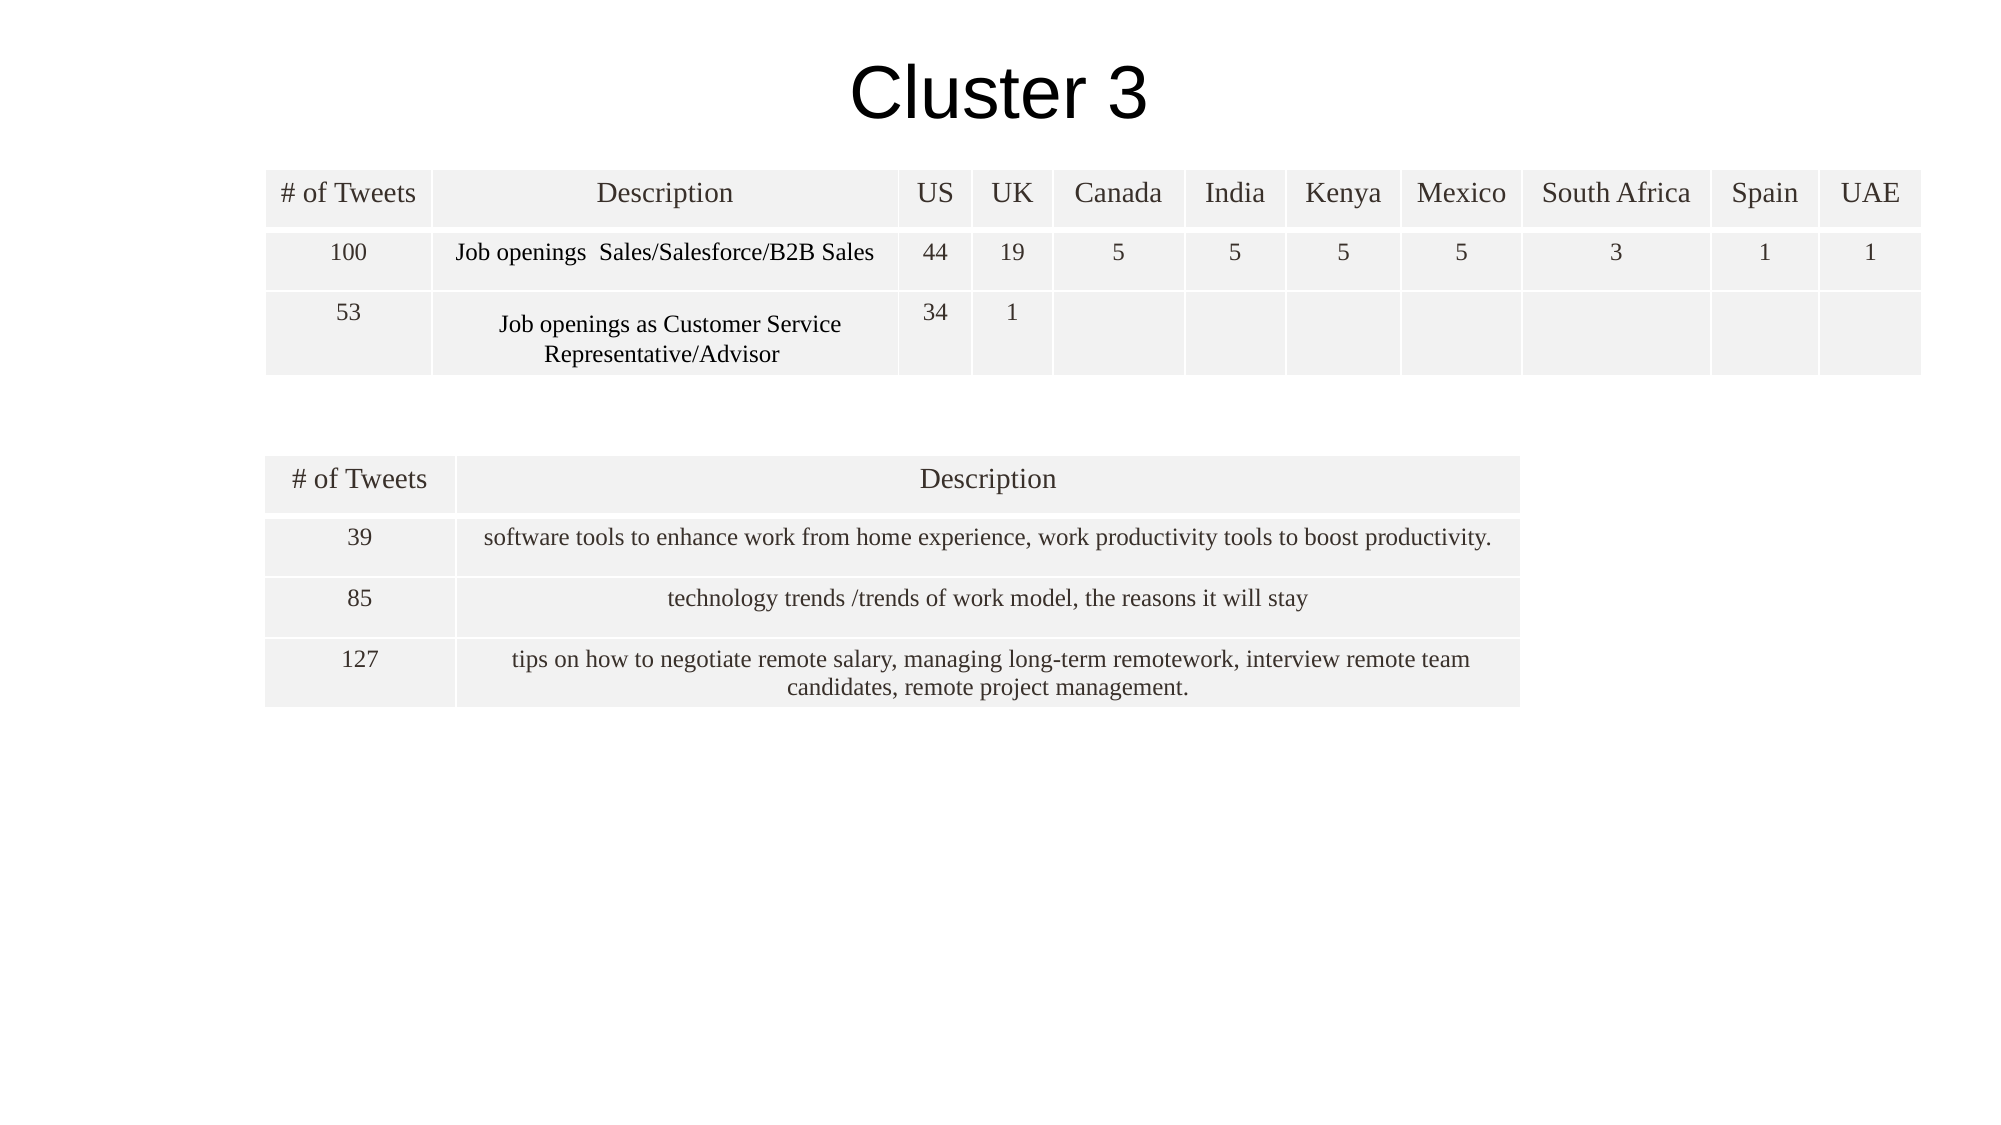

# Cluster 3
| # of Tweets | Description | US | UK | Canada | India | Kenya | Mexico | South Africa | Spain | UAE |
| --- | --- | --- | --- | --- | --- | --- | --- | --- | --- | --- |
| 100 | Job openings  Sales/Salesforce/B2B Sales | 44 | 19 | 5 | 5 | 5 | 5 | 3 | 1 | 1 |
| 53 | Job openings as Customer Service Representative/Advisor | 34 | 1 |  |  |  |  |  |  |  |
| # of Tweets | Description |
| --- | --- |
| 39 | software tools to enhance work from home experience, work productivity tools to boost productivity. |
| 85 | technology trends /trends of work model, the reasons it will stay |
| 127 | tips on how to negotiate remote salary, managing long-term remotework, interview remote team candidates, remote project management. |